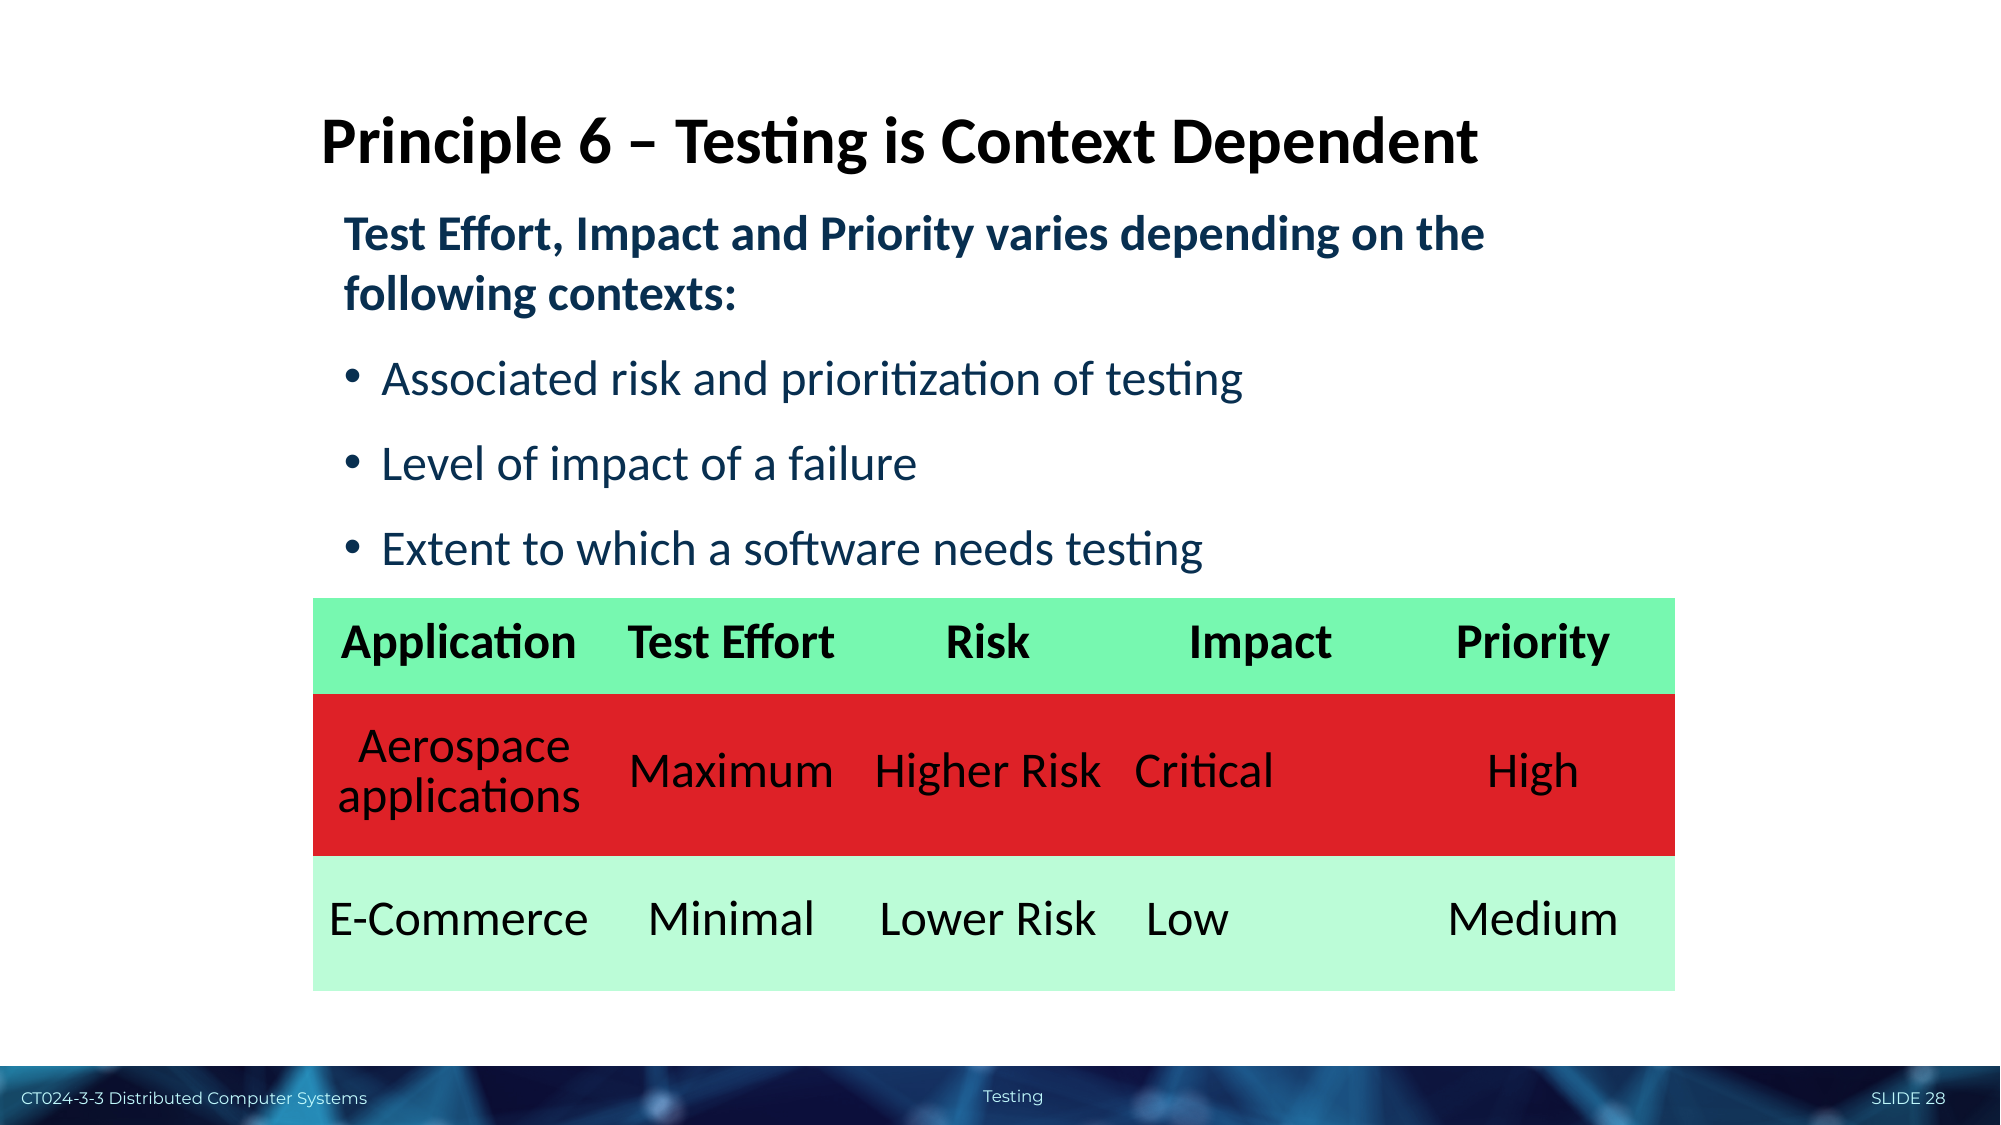

Principle 6 – Testing is Context Dependent
Test Effort, Impact and Priority varies depending on the following contexts:
Associated risk and prioritization of testing
Level of impact of a failure
Extent to which a software needs testing
| Application | Test Effort | Risk | Impact | Priority |
| --- | --- | --- | --- | --- |
| Aerospace applications | Maximum | Higher Risk | Critical | High |
| E-Commerce | Minimal | Lower Risk | Low | Medium |